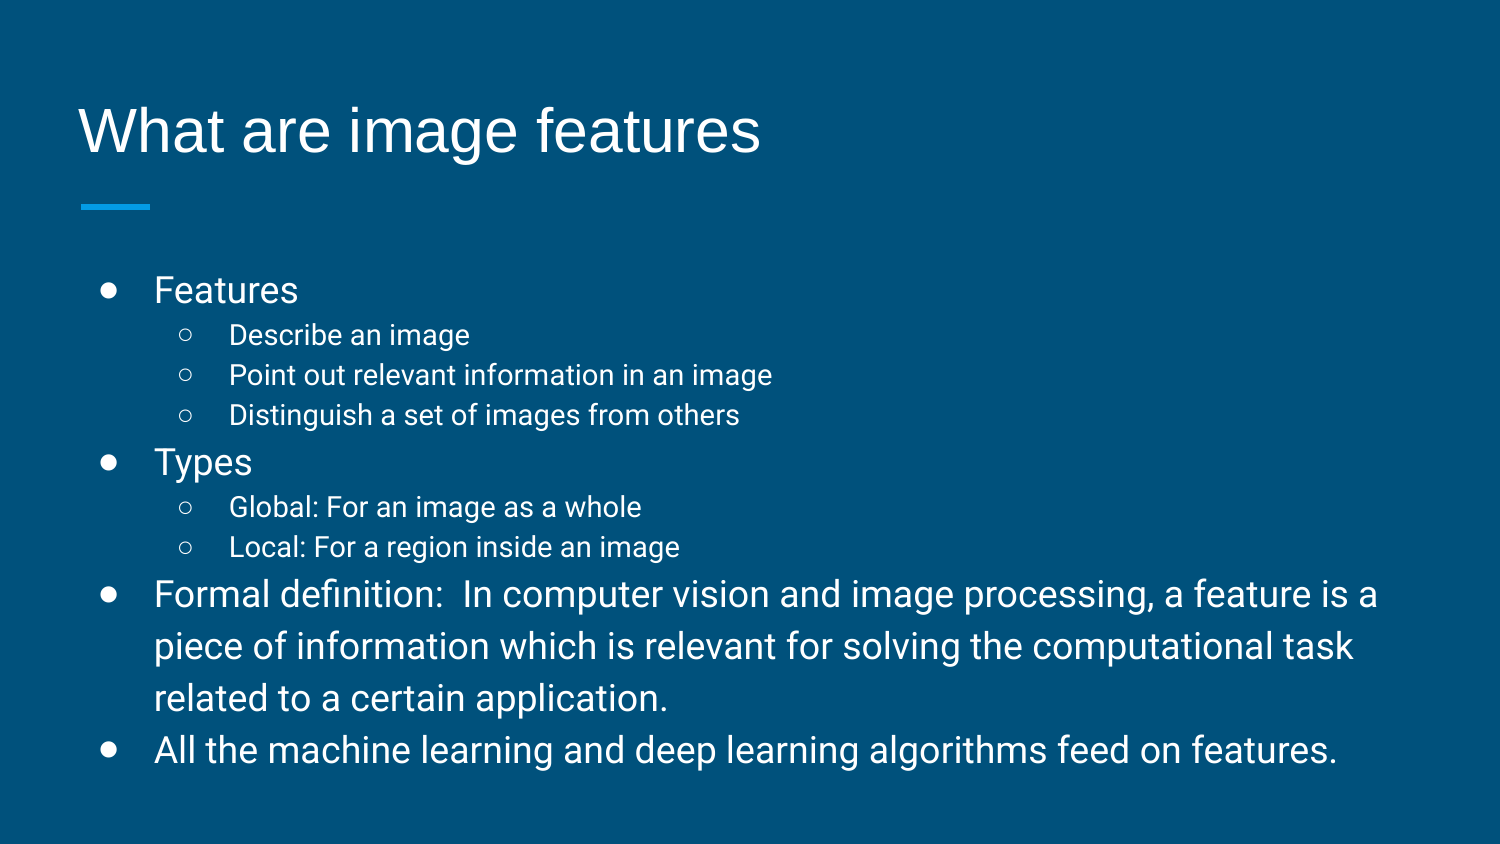

# What are image features
Features
Describe an image
Point out relevant information in an image
Distinguish a set of images from others
Types
Global: For an image as a whole
Local: For a region inside an image
Formal definition:  In computer vision and image processing, a feature is a piece of information which is relevant for solving the computational task related to a certain application.
All the machine learning and deep learning algorithms feed on features.